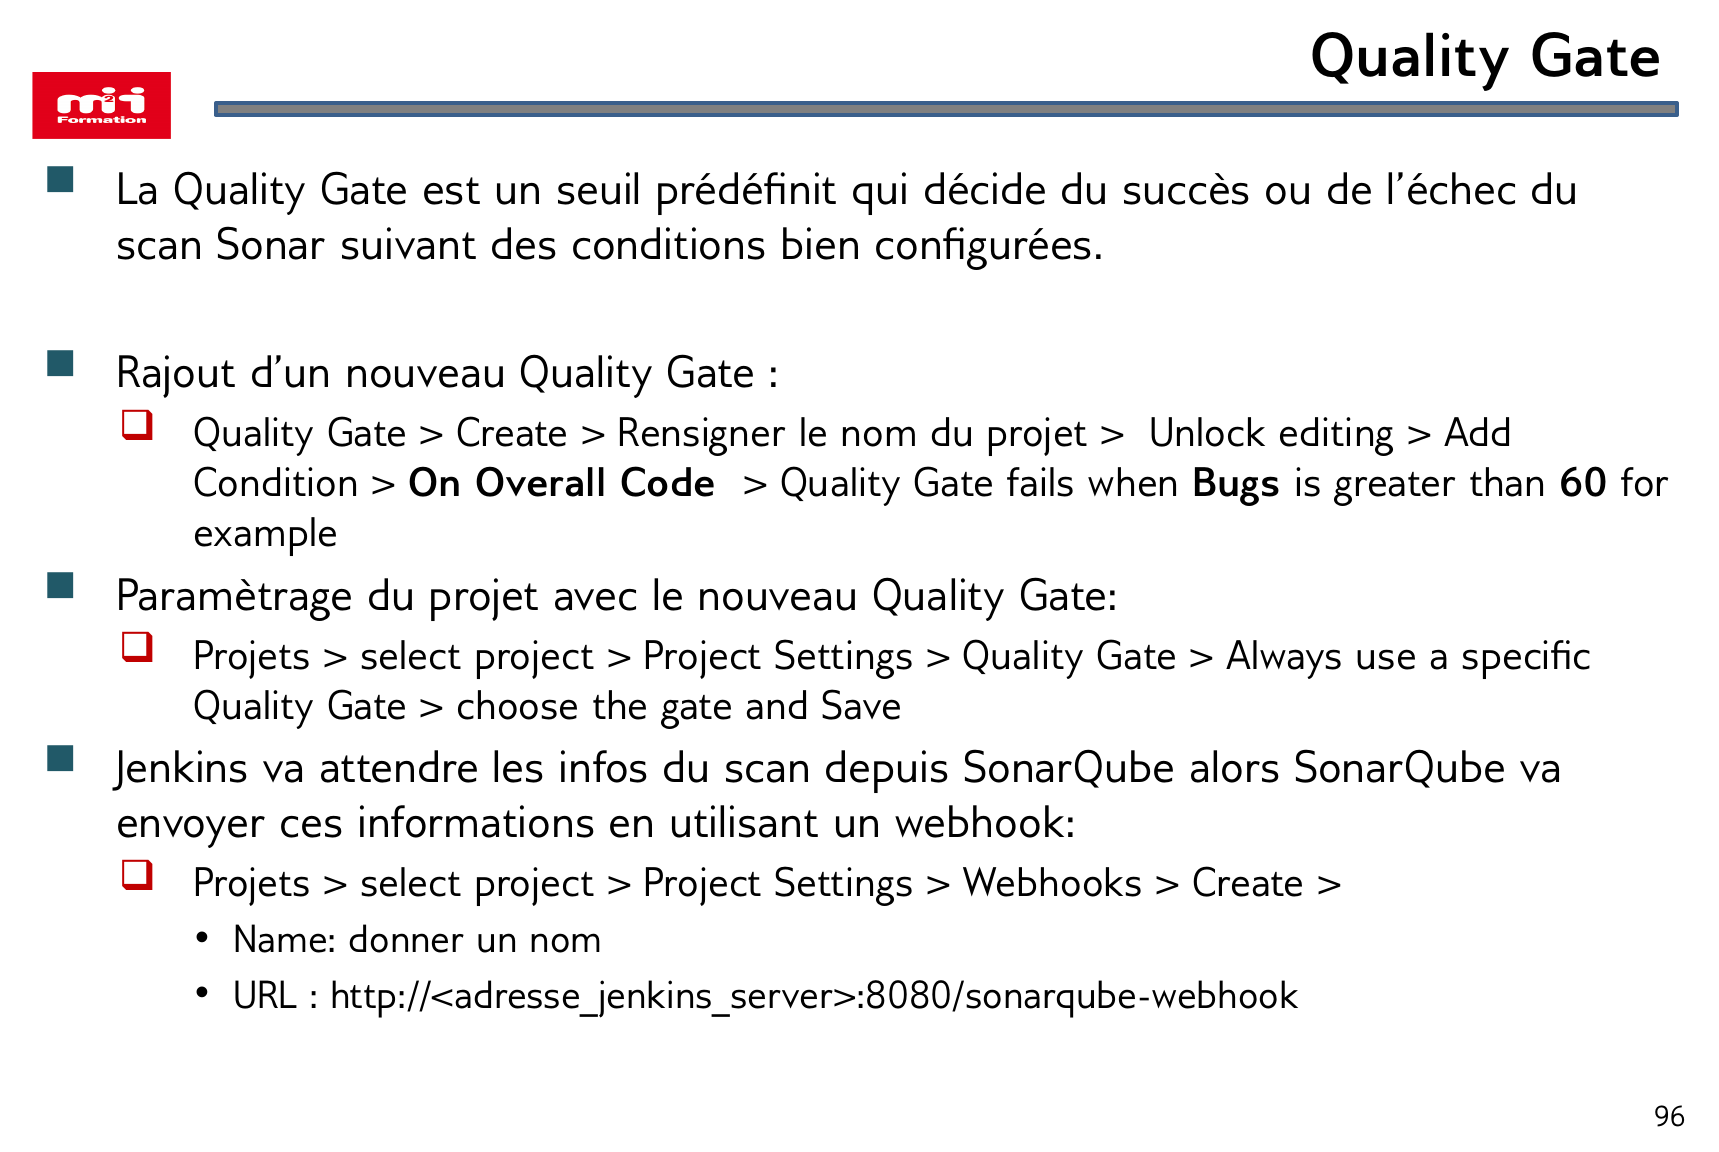

# Quality Gate
La Quality Gate est un seuil prédéfinit qui décide du succès ou de l’échec du scan Sonar suivant des conditions bien configurées.

Rajout d’un nouveau Quality Gate :
Quality Gate > Create > Rensigner le nom du projet >  Unlock editing > Add Condition > On Overall Code  > Quality Gate fails when Bugs is greater than 60 for example
Paramètrage du projet avec le nouveau Quality Gate:
Projets > select project > Project Settings > Quality Gate > Always use a specific Quality Gate > choose the gate and Save
Jenkins va attendre les infos du scan depuis SonarQube alors SonarQube va envoyer ces informations en utilisant un webhook:
Projets > select project > Project Settings > Webhooks > Create >
Name: donner un nom
URL : http://<adresse_jenkins_server>:8080/sonarqube-webhook

96